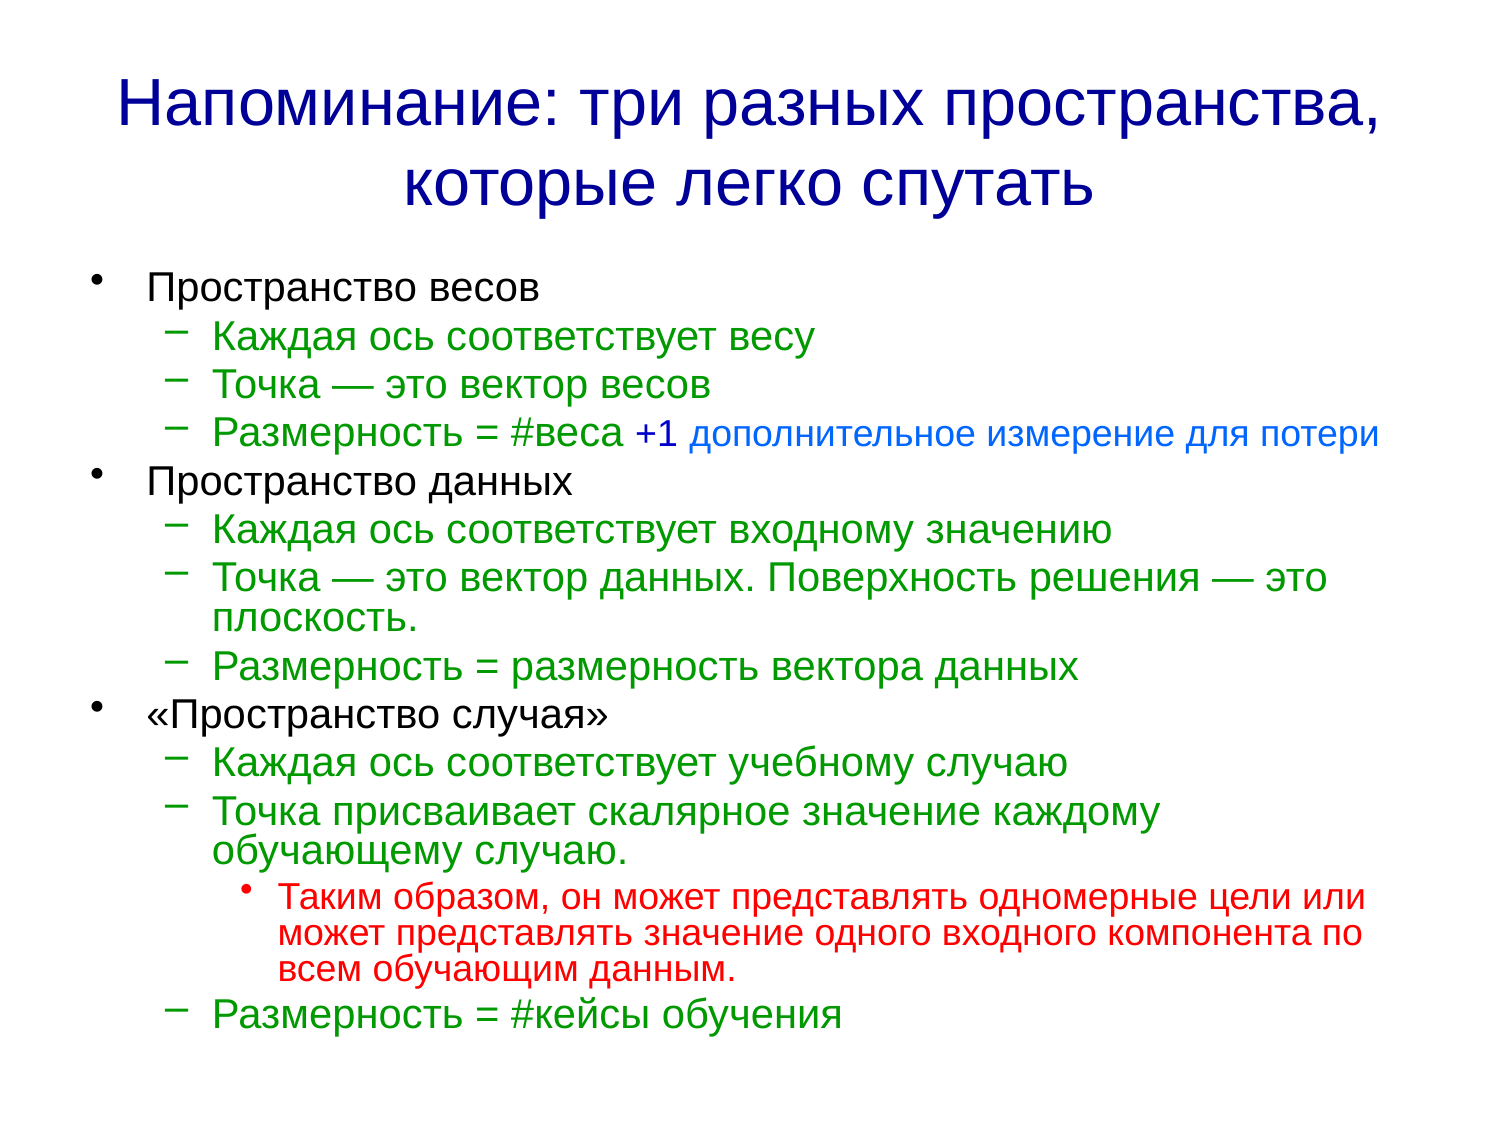

# Напоминание: три разных пространства, которые легко спутать
Пространство весов
Каждая ось соответствует весу
Точка — это вектор весов
Размерность = #веса +1 дополнительное измерение для потери
Пространство данных
Каждая ось соответствует входному значению
Точка — это вектор данных. Поверхность решения — это плоскость.
Размерность = размерность вектора данных
«Пространство случая»
Каждая ось соответствует учебному случаю
Точка присваивает скалярное значение каждому обучающему случаю.
Таким образом, он может представлять одномерные цели или может представлять значение одного входного компонента по всем обучающим данным.
Размерность = #кейсы обучения